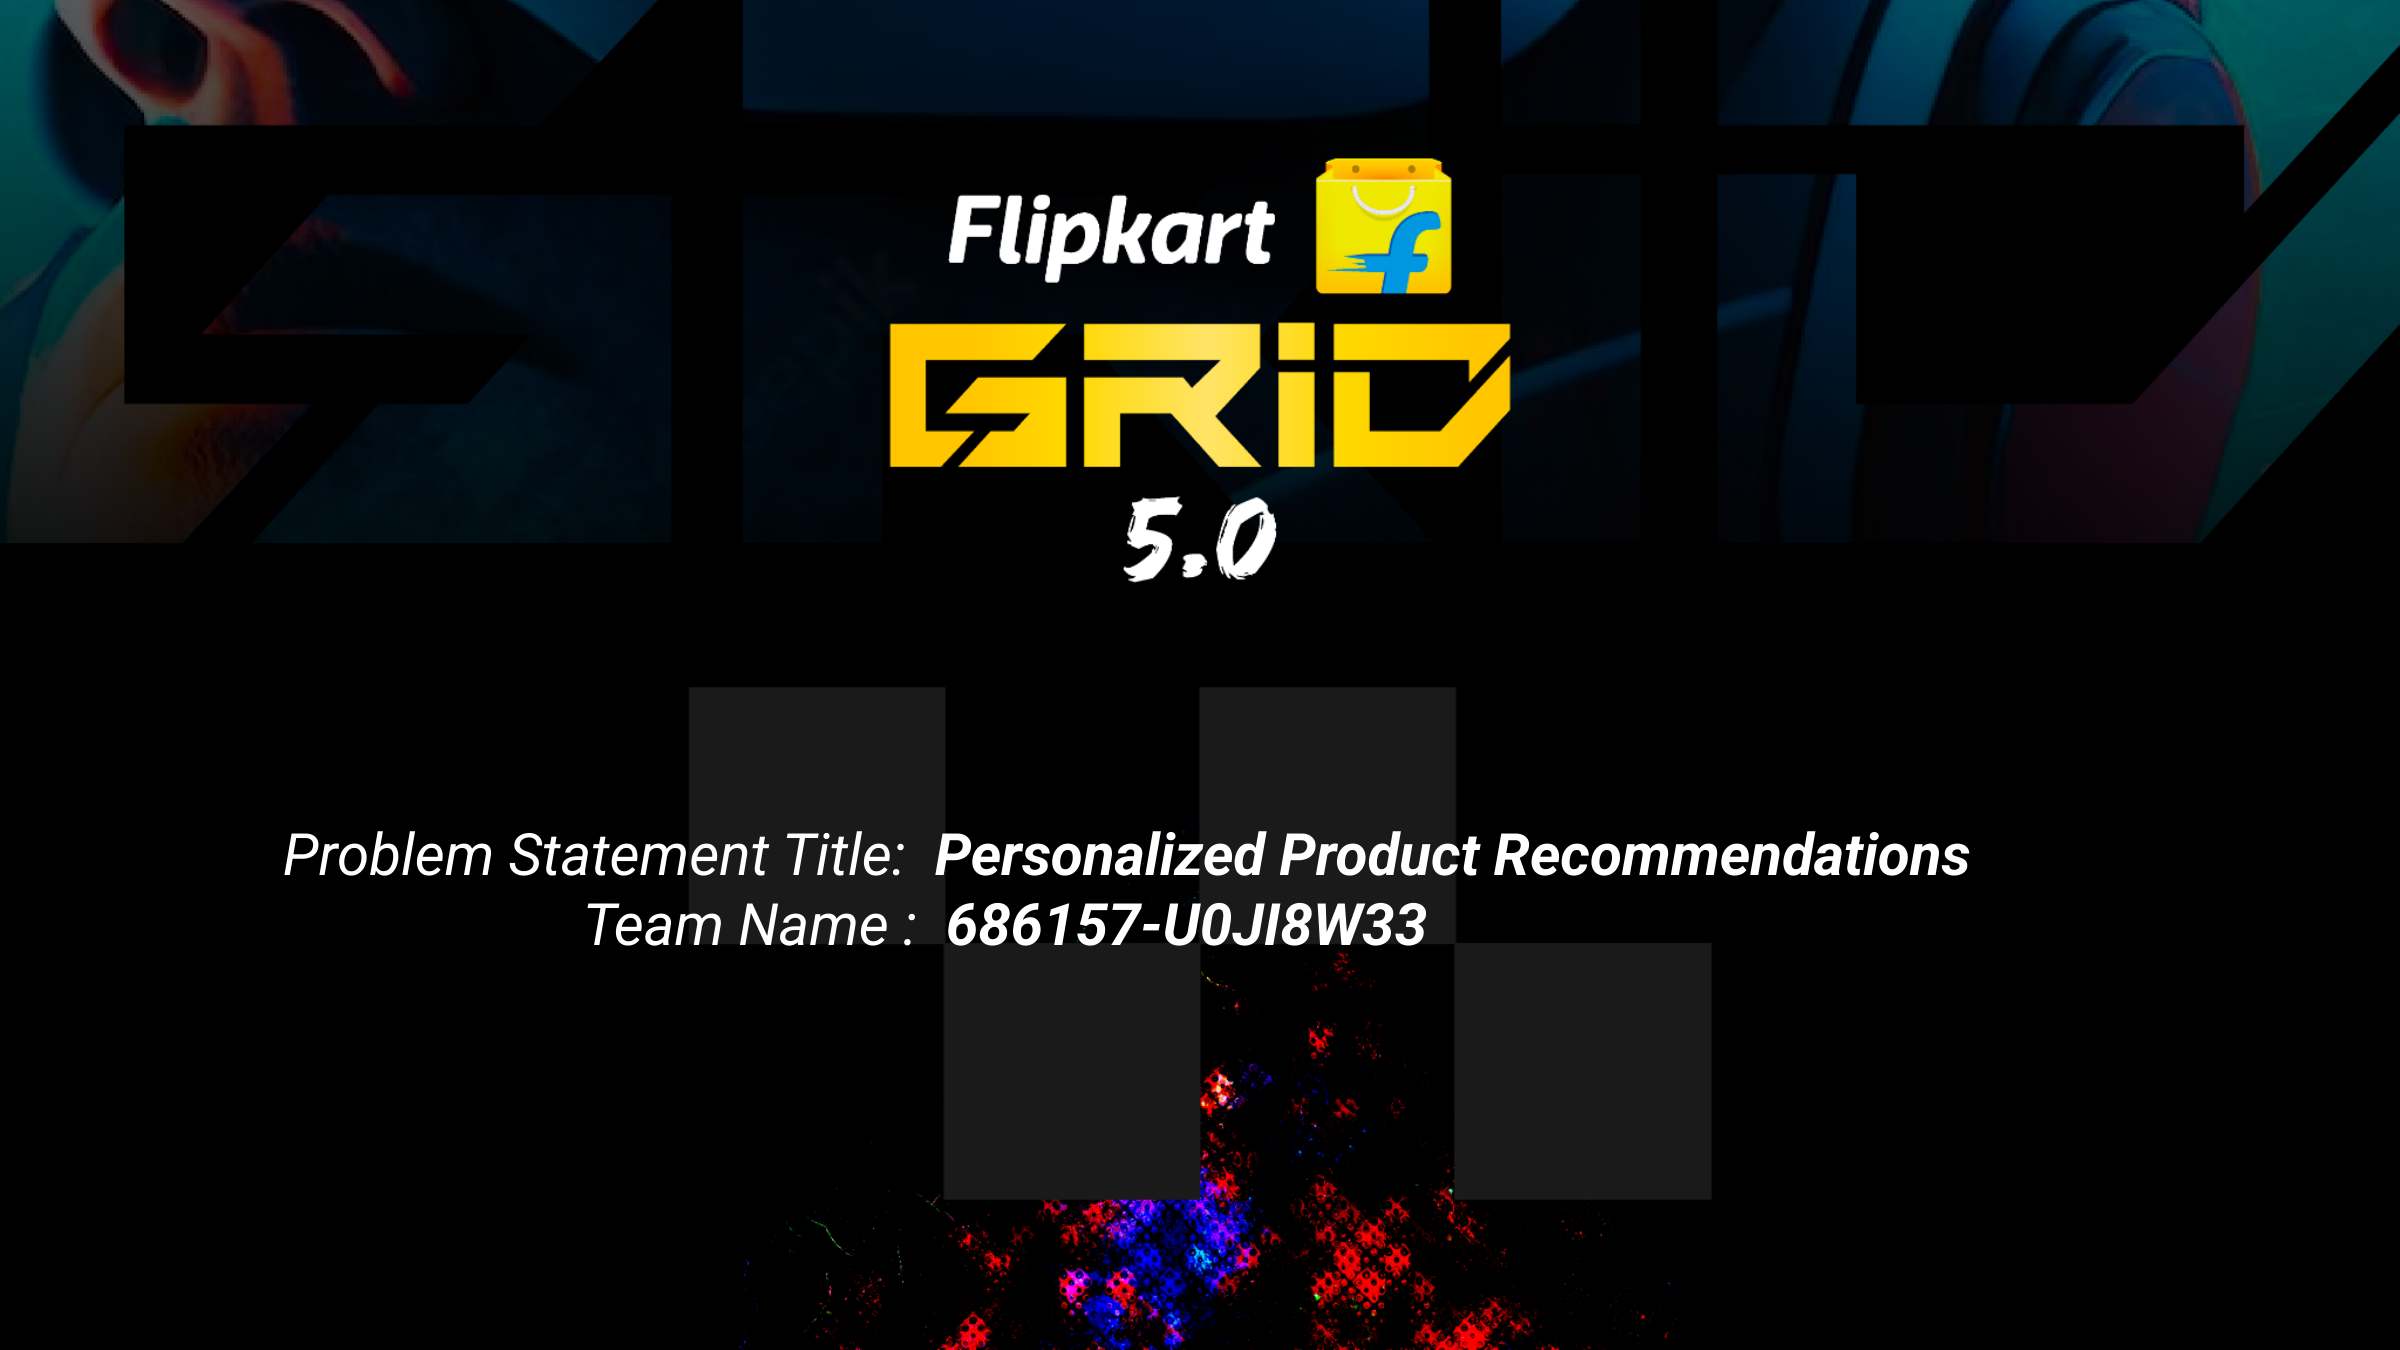

Problem Statement Title:  Personalized Product Recommendations
		Team Name :  686157-U0JI8W33